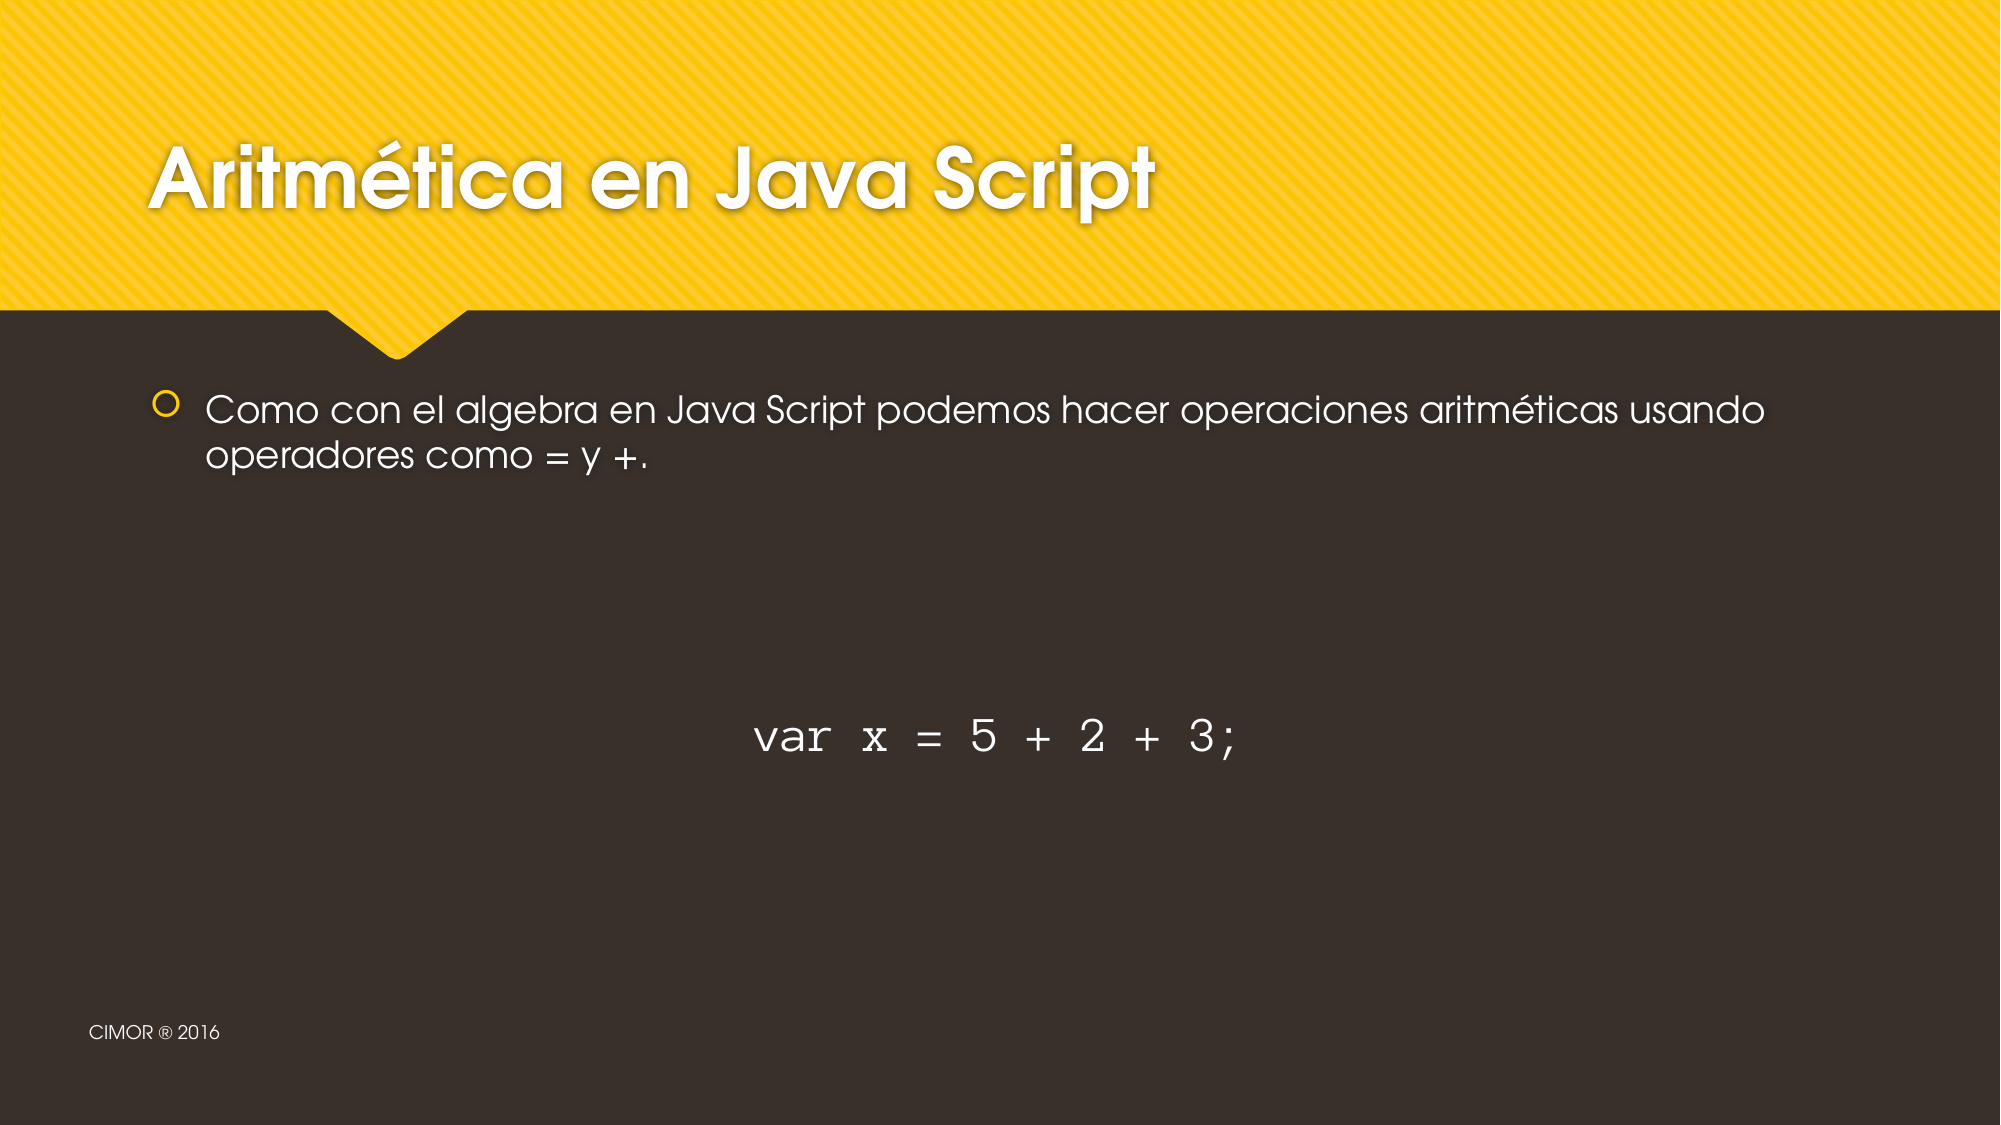

# Aritmética en Java Script
Como con el algebra en Java Script podemos hacer operaciones aritméticas usando operadores como = y +.

var x = 5 + 2 + 3;
CIMOR ® 2016